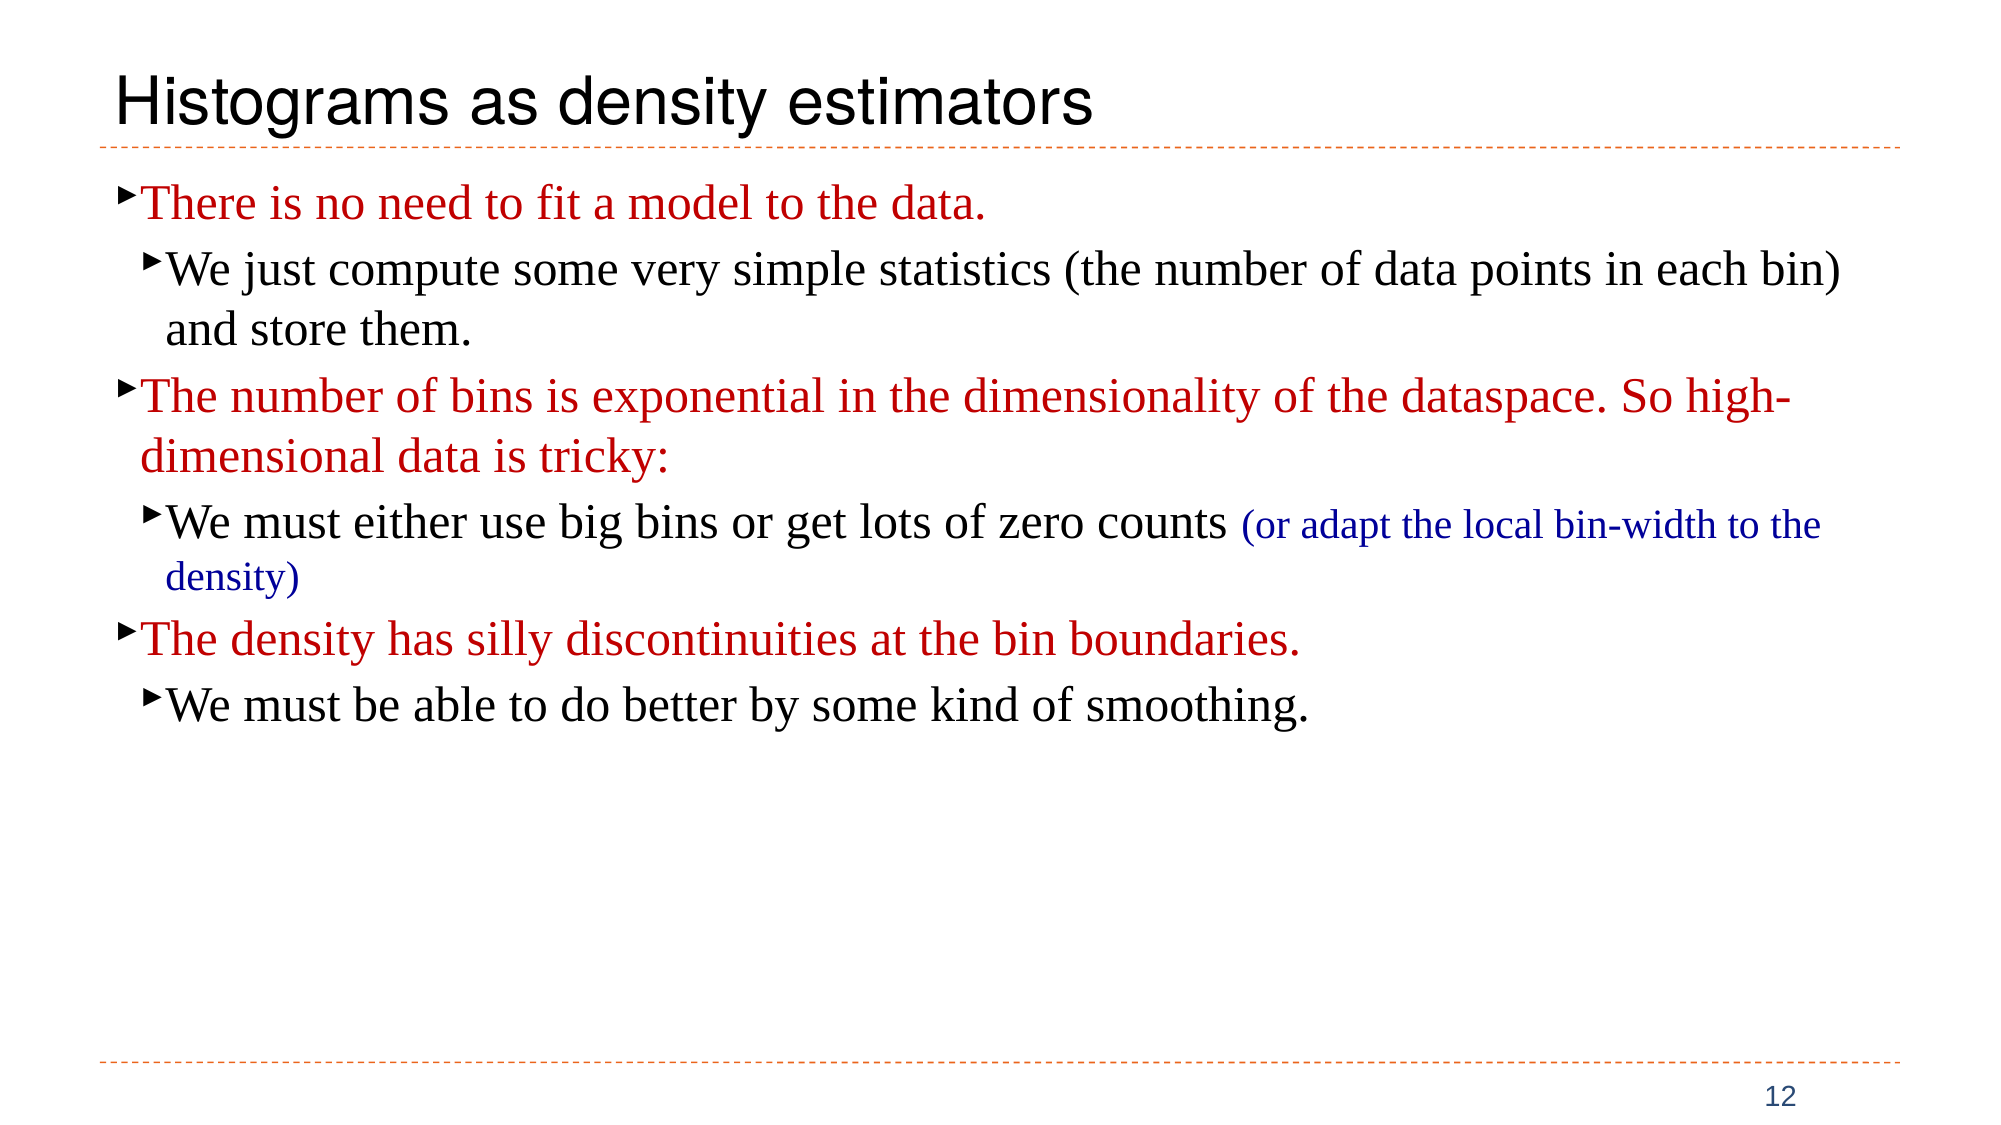

# Histograms as density estimators
There is no need to fit a model to the data.
We just compute some very simple statistics (the number of data points in each bin) and store them.
The number of bins is exponential in the dimensionality of the dataspace. So high-dimensional data is tricky:
We must either use big bins or get lots of zero counts (or adapt the local bin-width to the density)
The density has silly discontinuities at the bin boundaries.
We must be able to do better by some kind of smoothing.